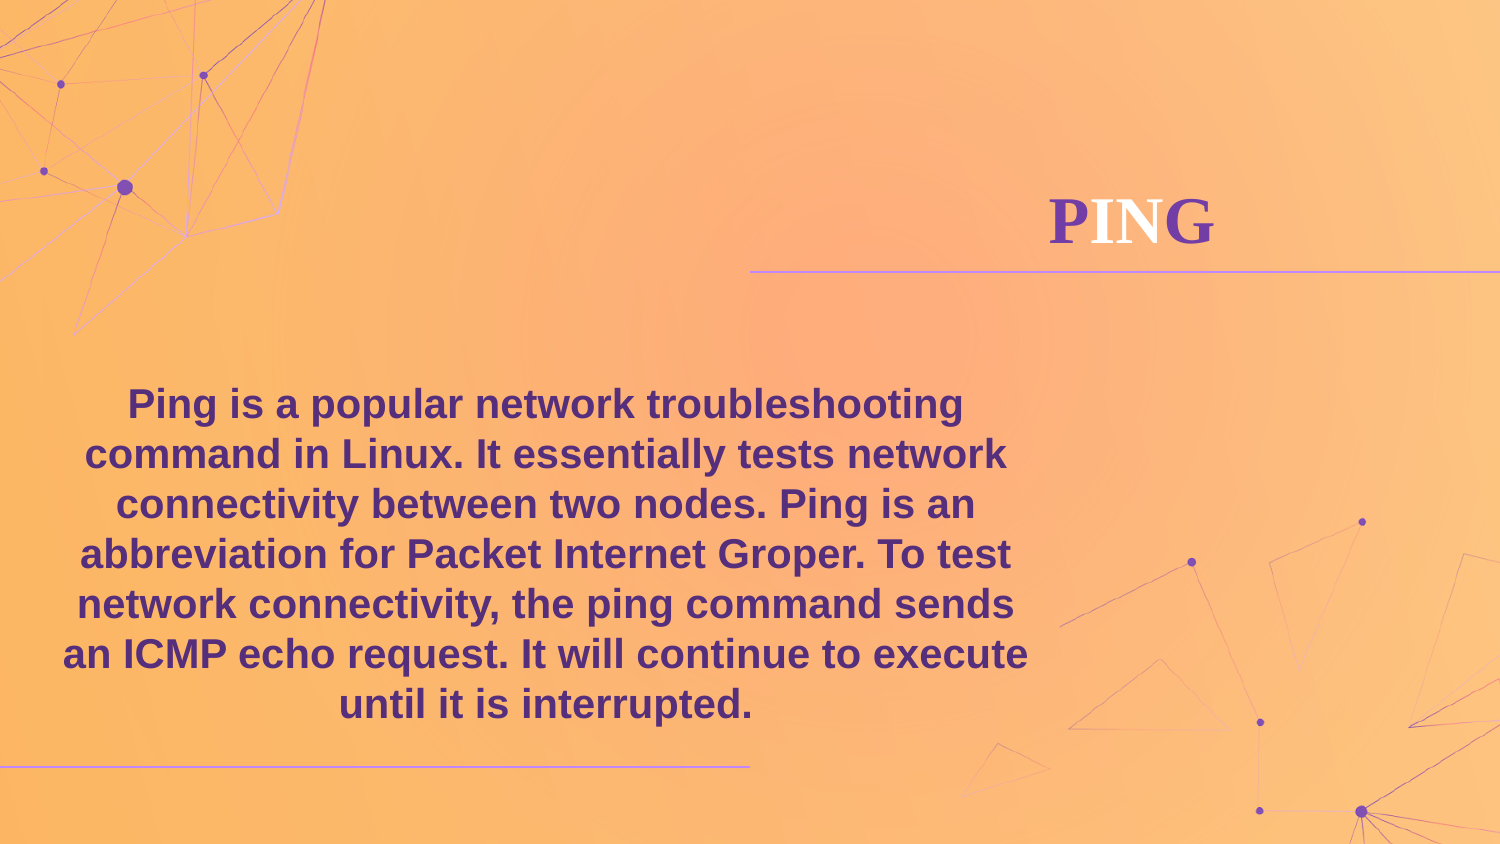

# PING
Ping is a popular network troubleshooting command in Linux. It essentially tests network connectivity between two nodes. Ping is an abbreviation for Packet Internet Groper. To test network connectivity, the ping command sends an ICMP echo request. It will continue to execute until it is interrupted.